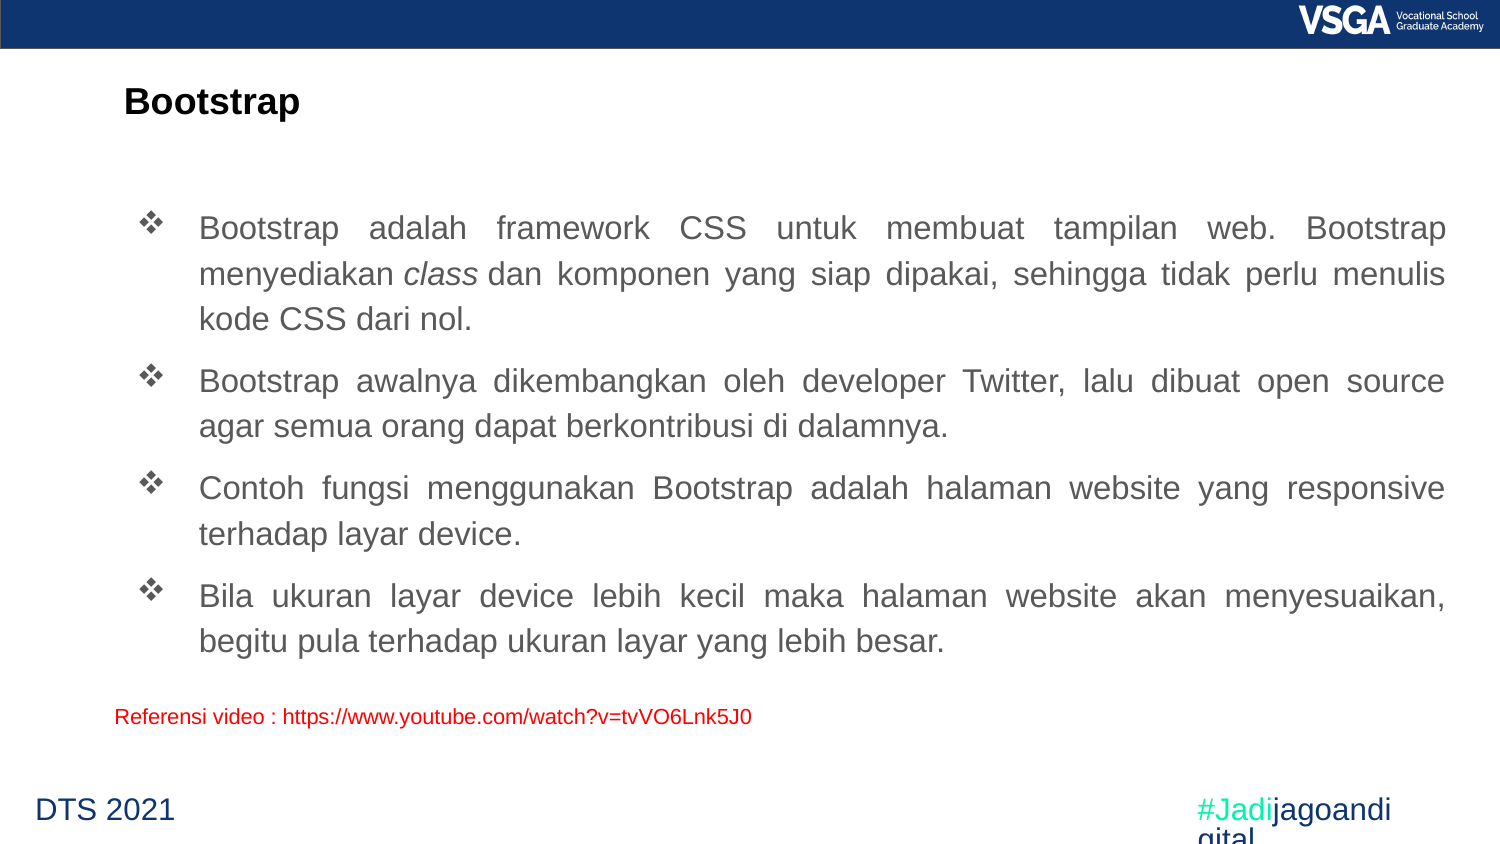

Bootstrap
Bootstrap adalah framework CSS untuk membuat tampilan web. Bootstrap menyediakan class dan komponen yang siap dipakai, sehingga tidak perlu menulis kode CSS dari nol.
Bootstrap awalnya dikembangkan oleh developer Twitter, lalu dibuat open source agar semua orang dapat berkontribusi di dalamnya.
Contoh fungsi menggunakan Bootstrap adalah halaman website yang responsive terhadap layar device.
Bila ukuran layar device lebih kecil maka halaman website akan menyesuaikan, begitu pula terhadap ukuran layar yang lebih besar.
Referensi video : https://www.youtube.com/watch?v=tvVO6Lnk5J0